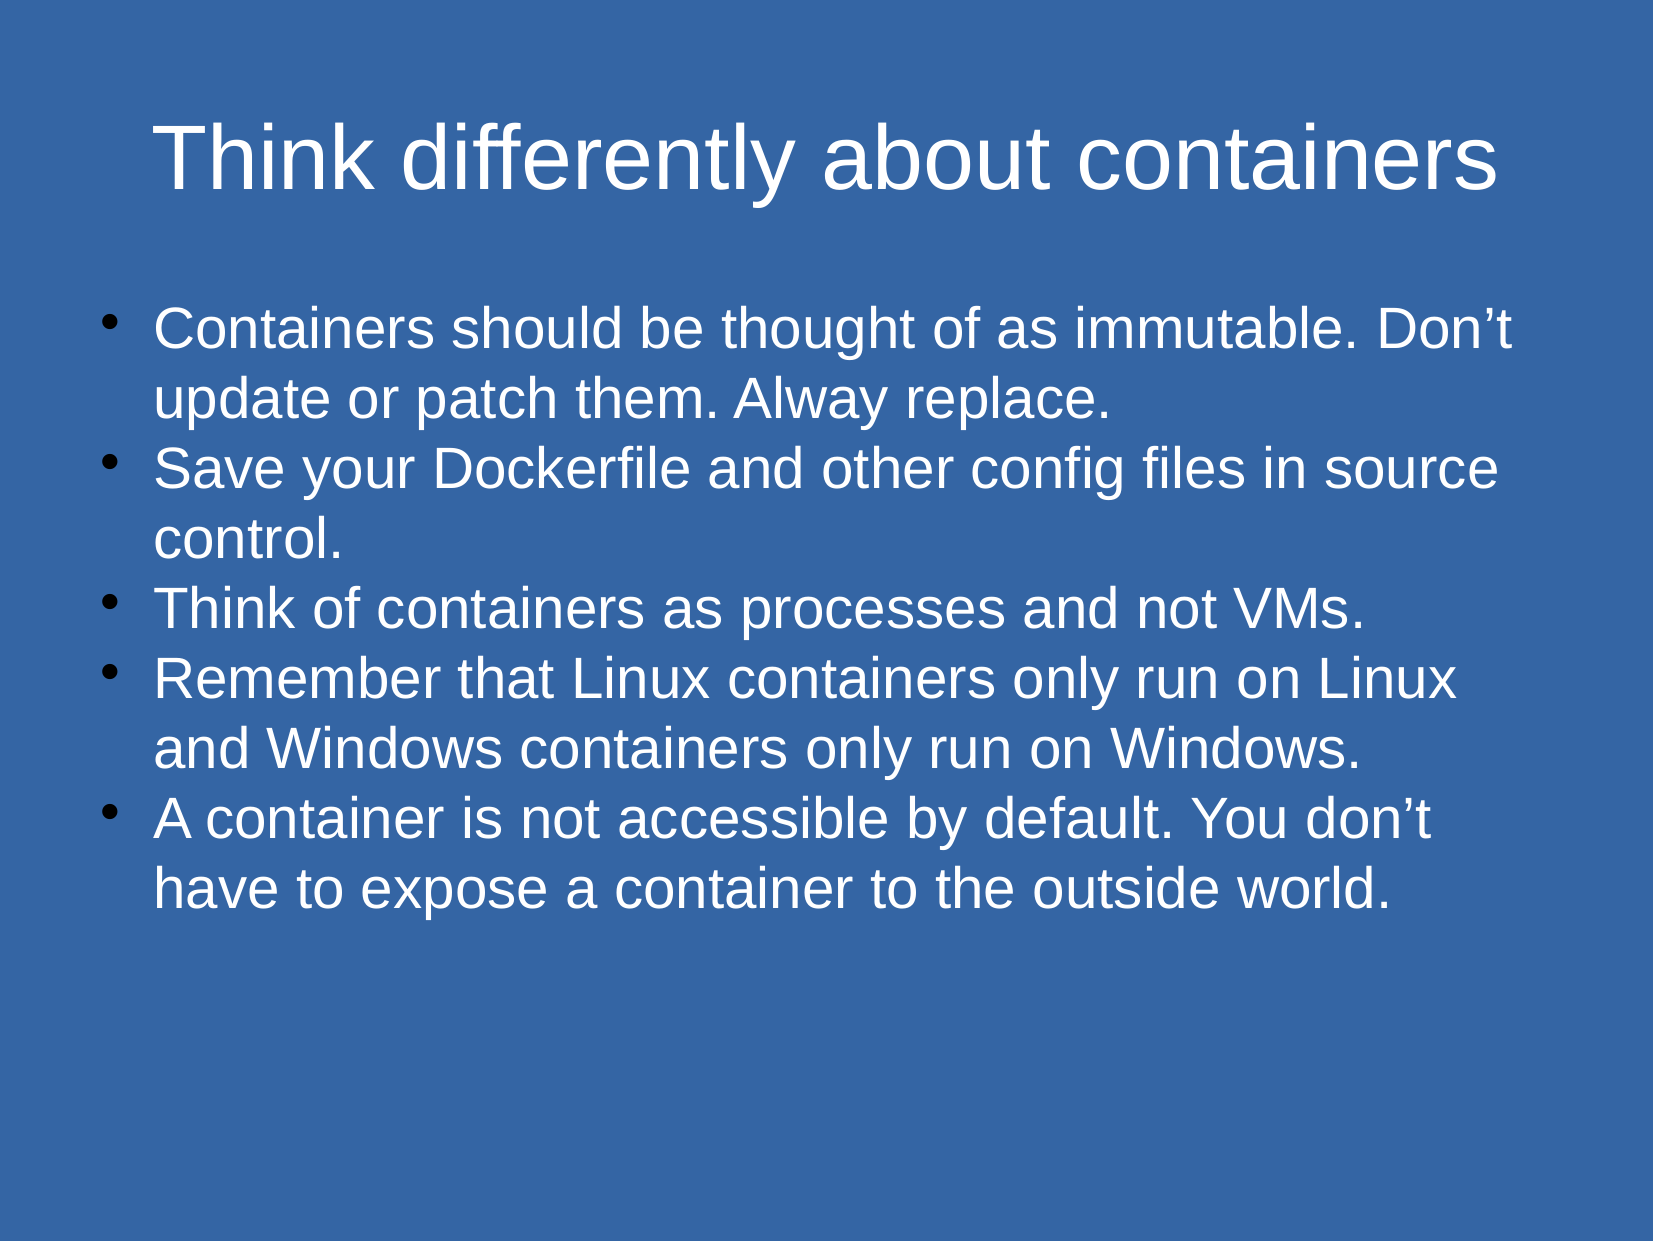

Think differently about containers
Containers should be thought of as immutable. Don’t update or patch them. Alway replace.
Save your Dockerfile and other config files in source control.
Think of containers as processes and not VMs.
Remember that Linux containers only run on Linux and Windows containers only run on Windows.
A container is not accessible by default. You don’t have to expose a container to the outside world.